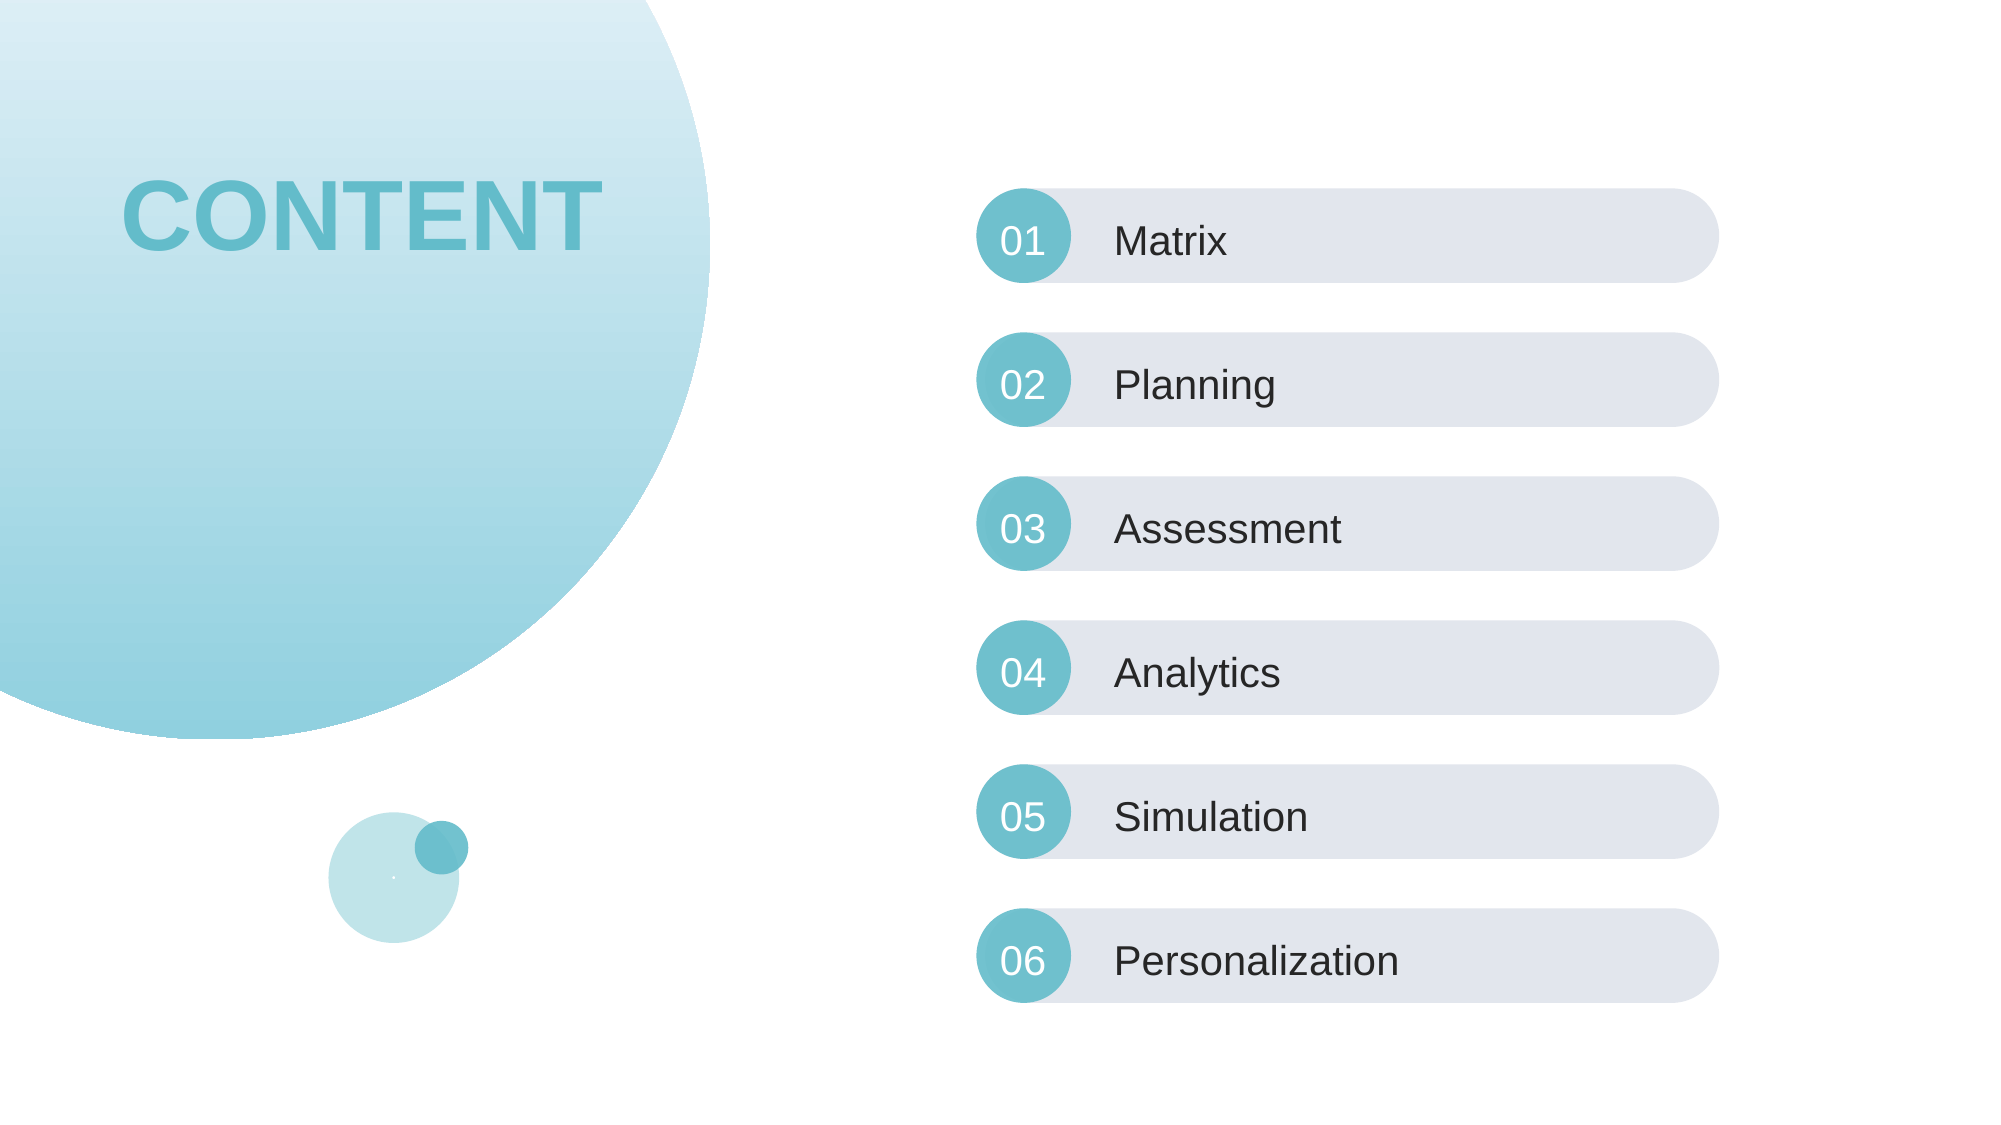

CONTENT

01
Matrix

02
Planning

03
Assessment

04
Analytics

05
Simulation

06
Personalization